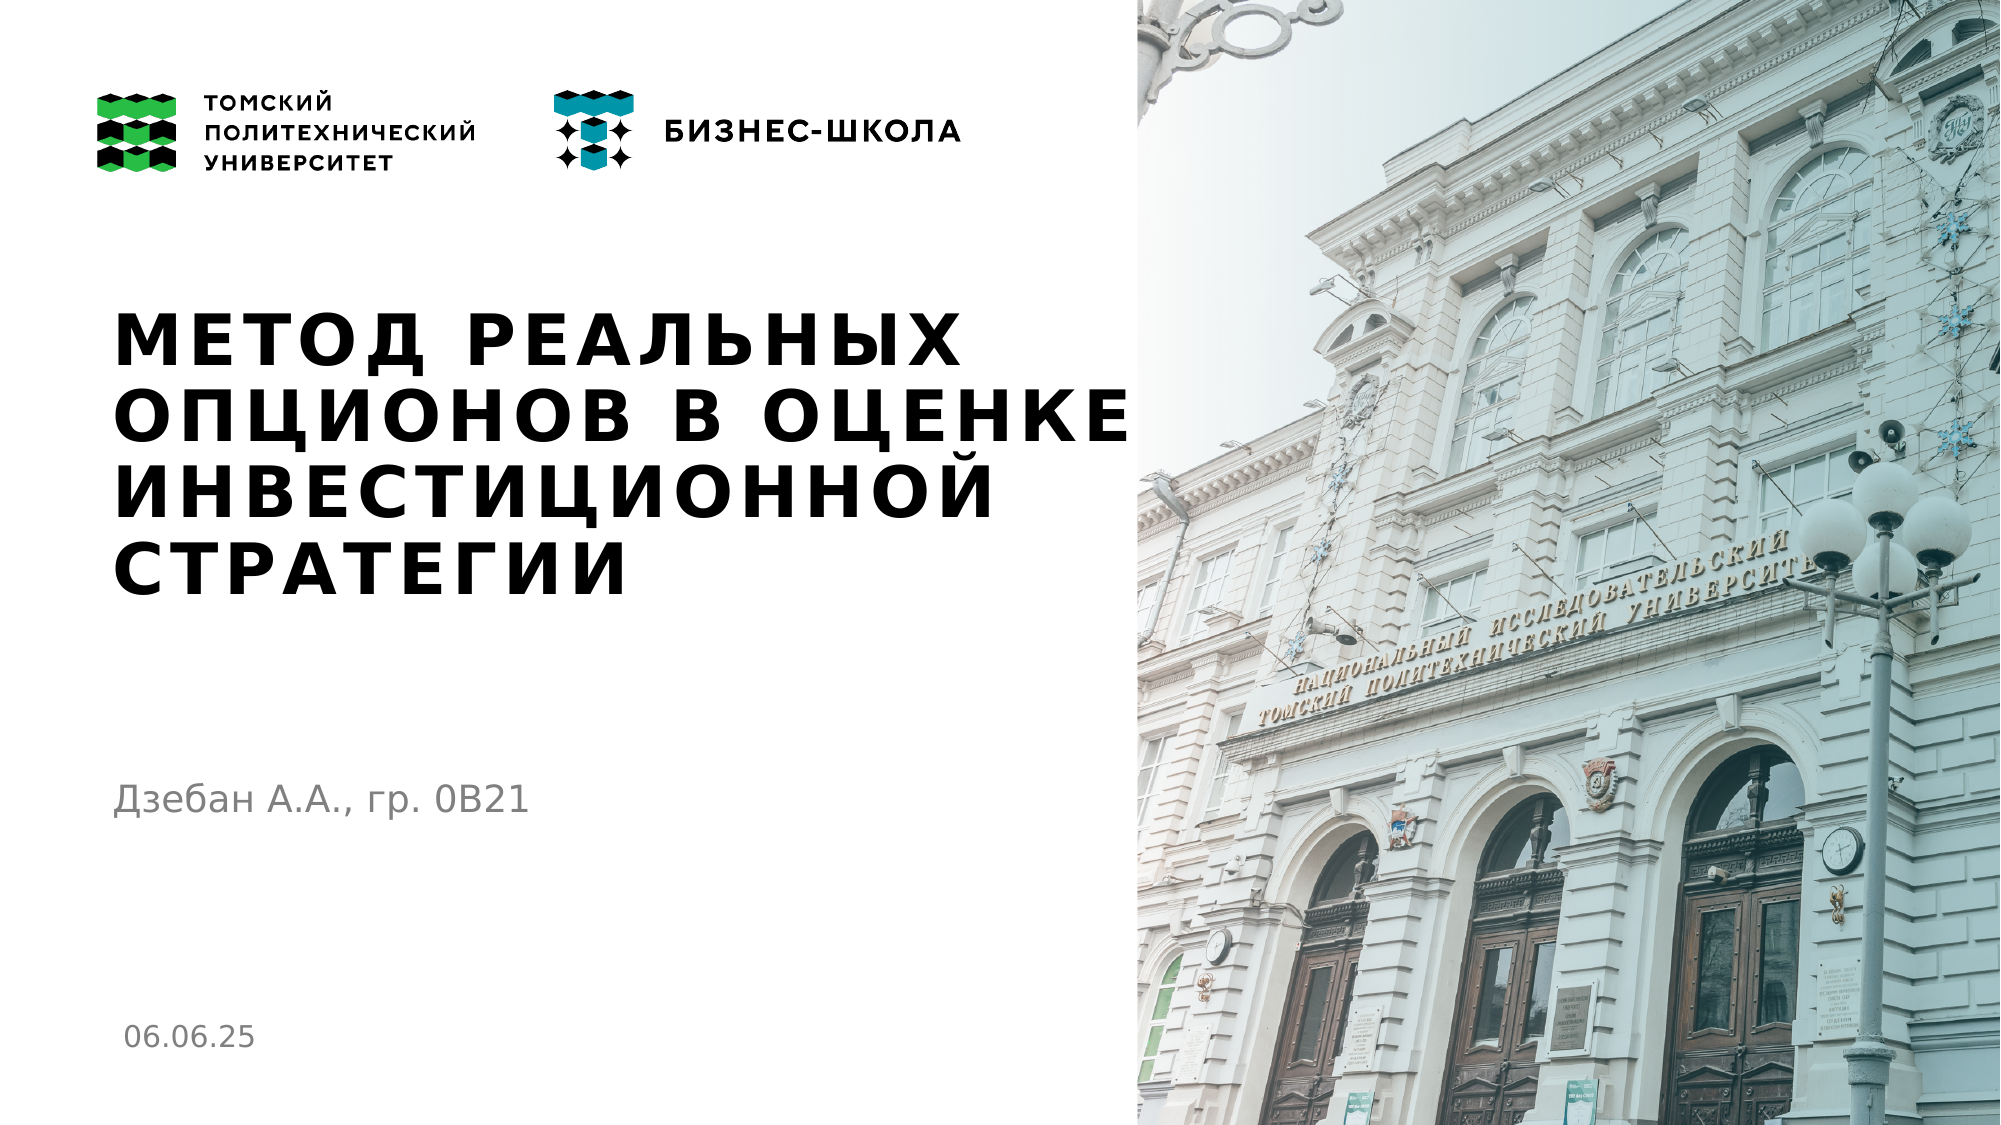

# Метод реальных опционов в оценке инвестиционной стратегии

Дзебан А.А., гр. 0В21
06.06.25